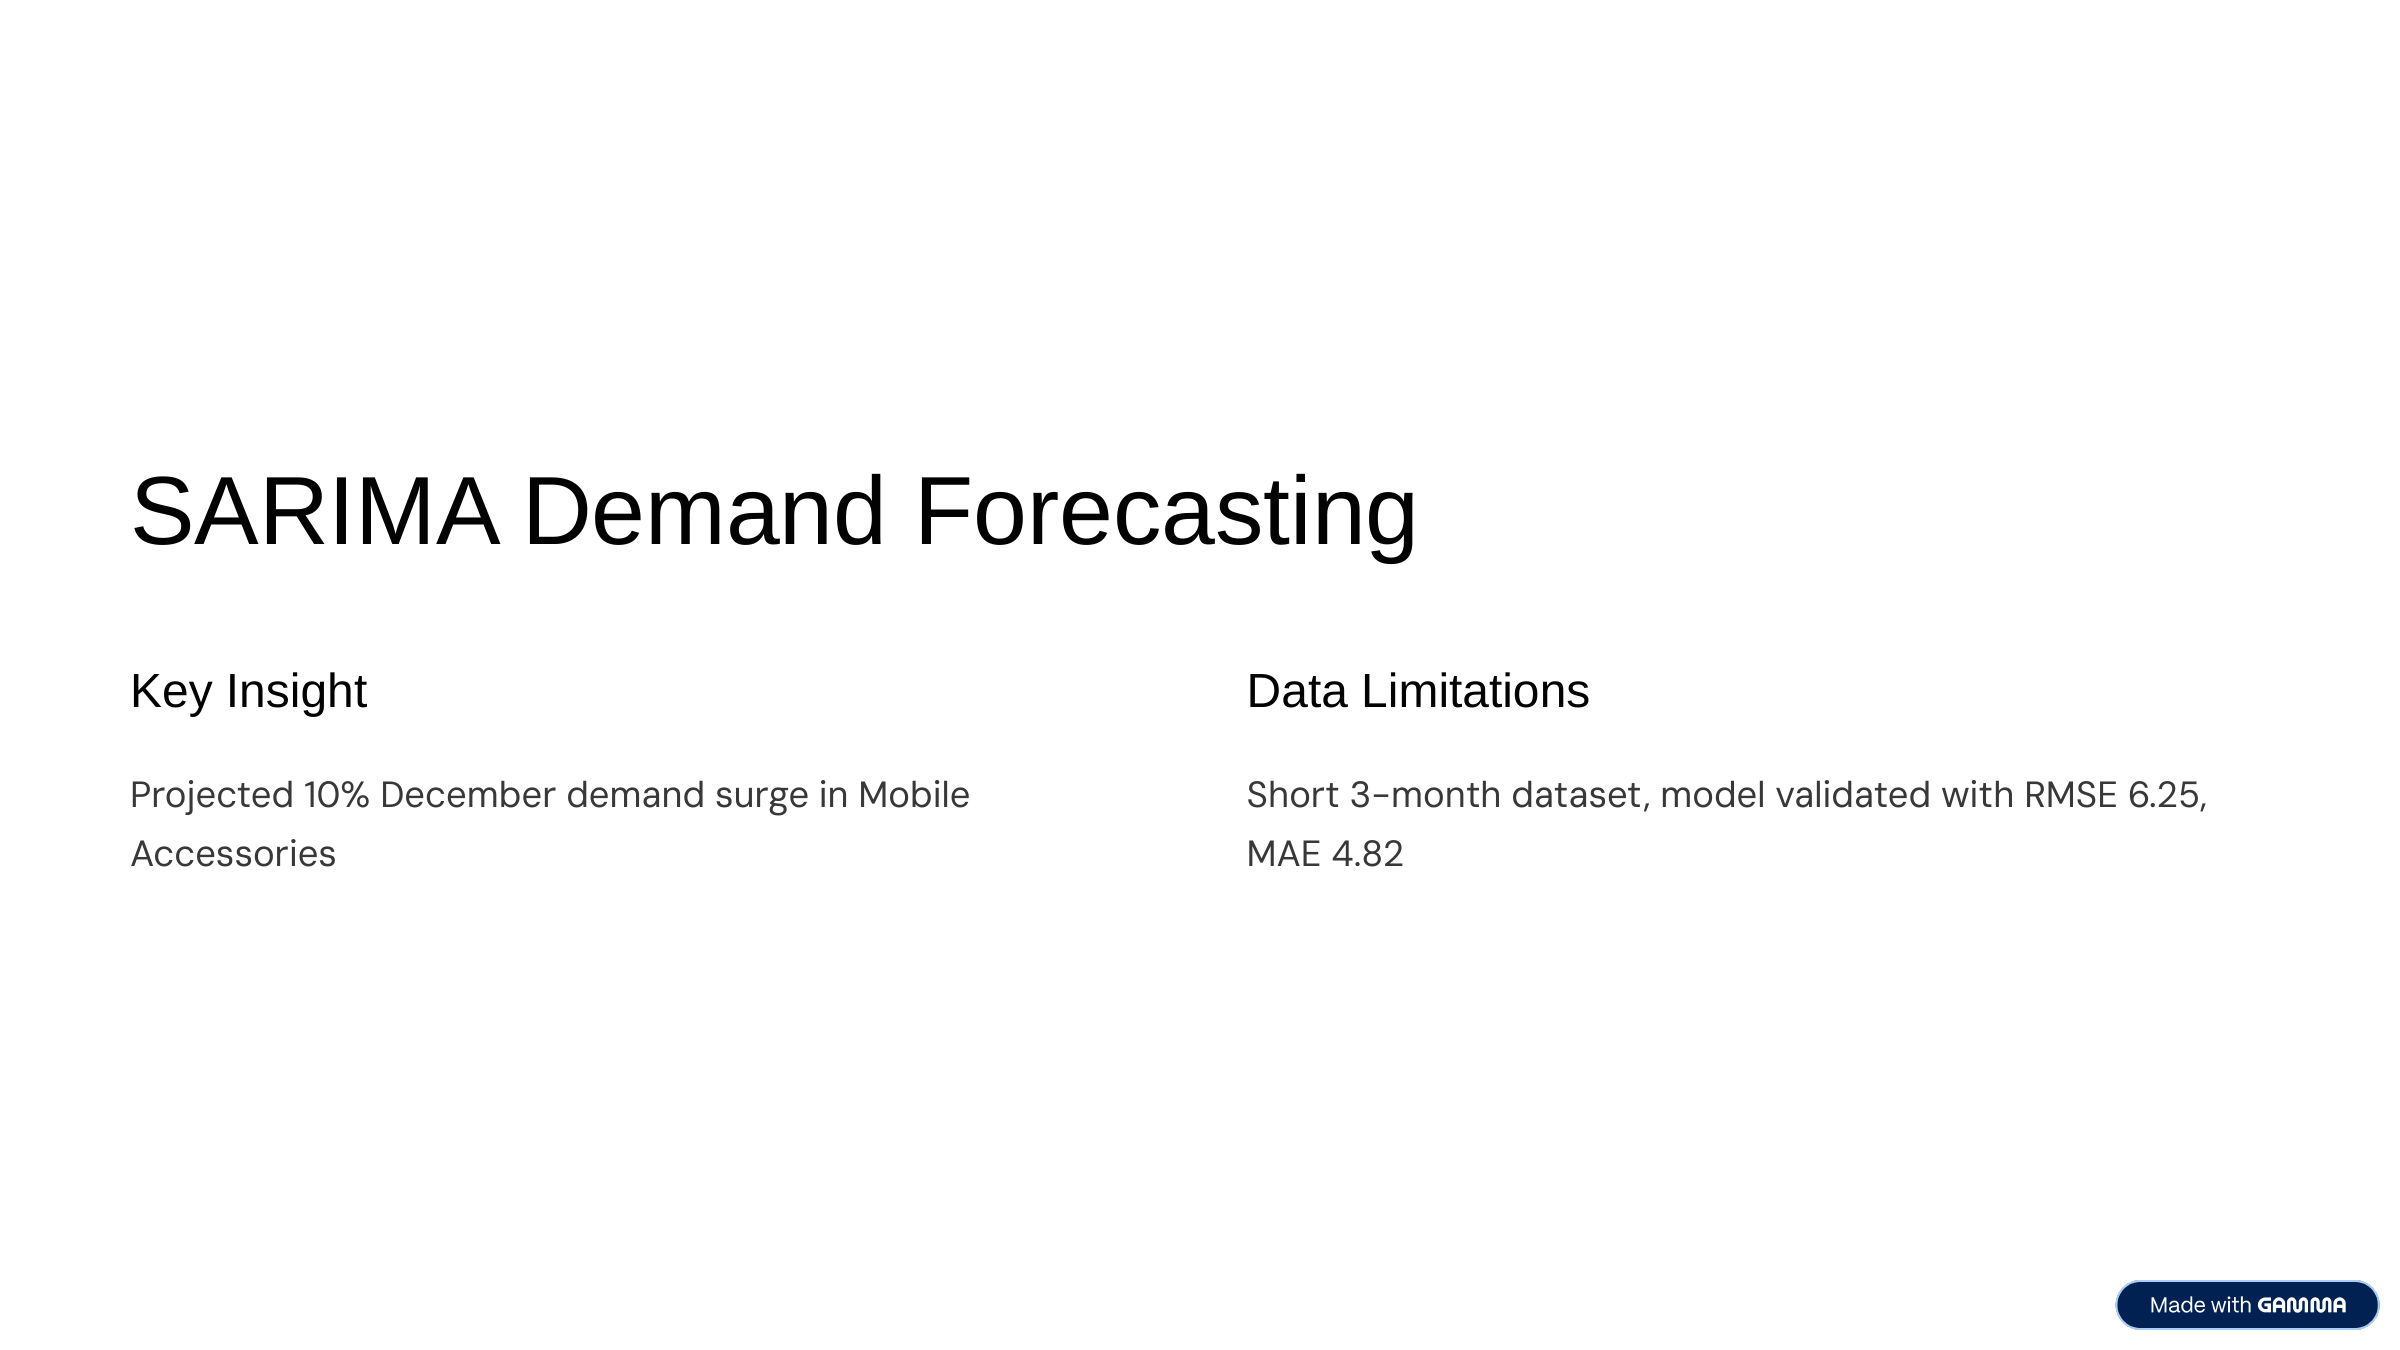

SARIMA Demand Forecasting
Key Insight
Data Limitations
Projected 10% December demand surge in Mobile Accessories
Short 3-month dataset, model validated with RMSE 6.25, MAE 4.82